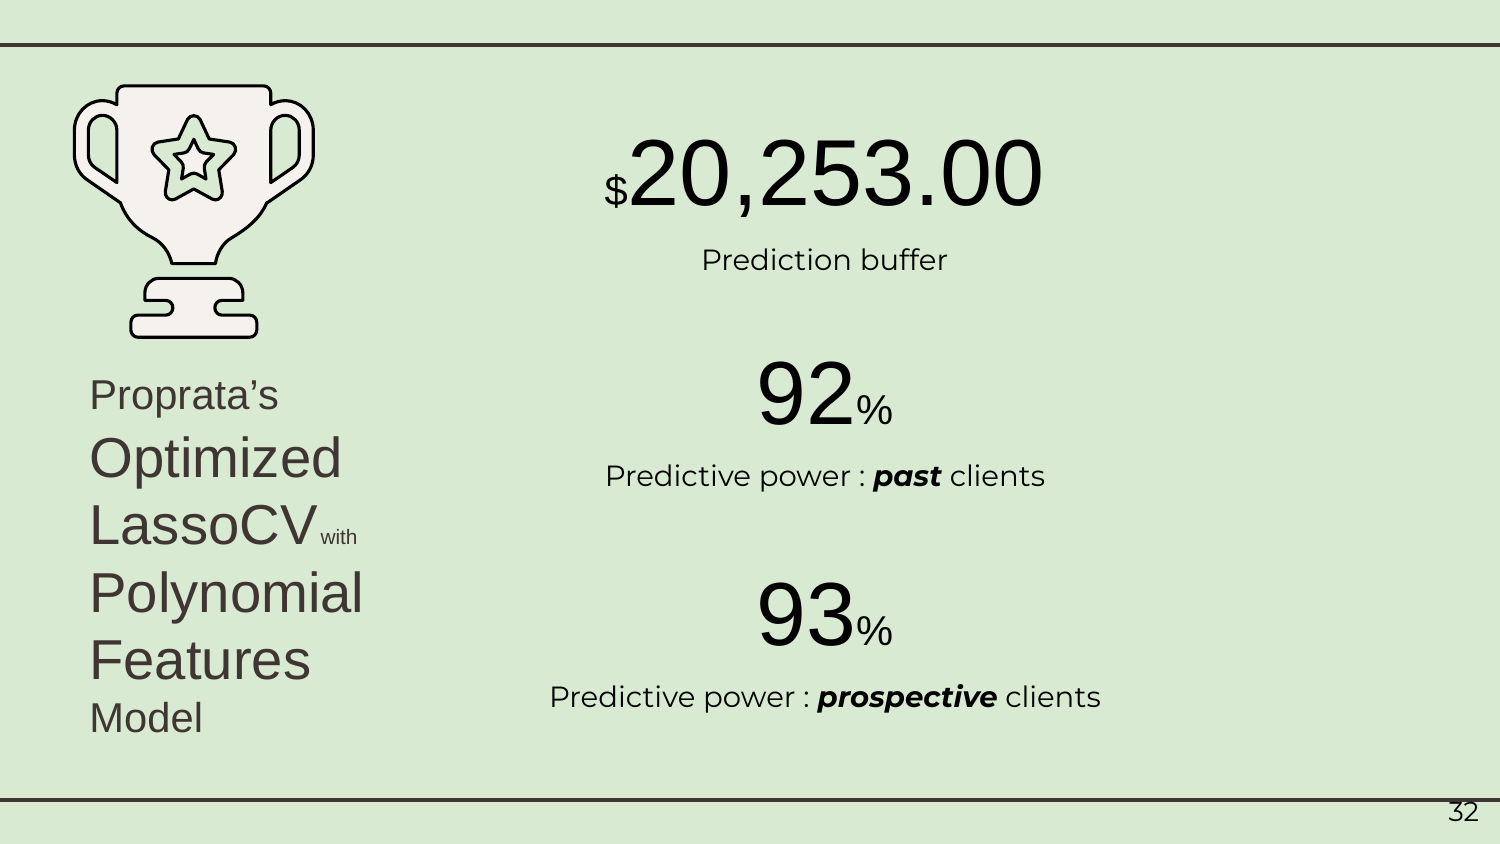

# $20,253.00
Prediction buffer
Proprata’s
Optimized
LassoCV with
Polynomial Features
Model
92%
Predictive power : past clients

93%
Predictive power : prospective clients
32